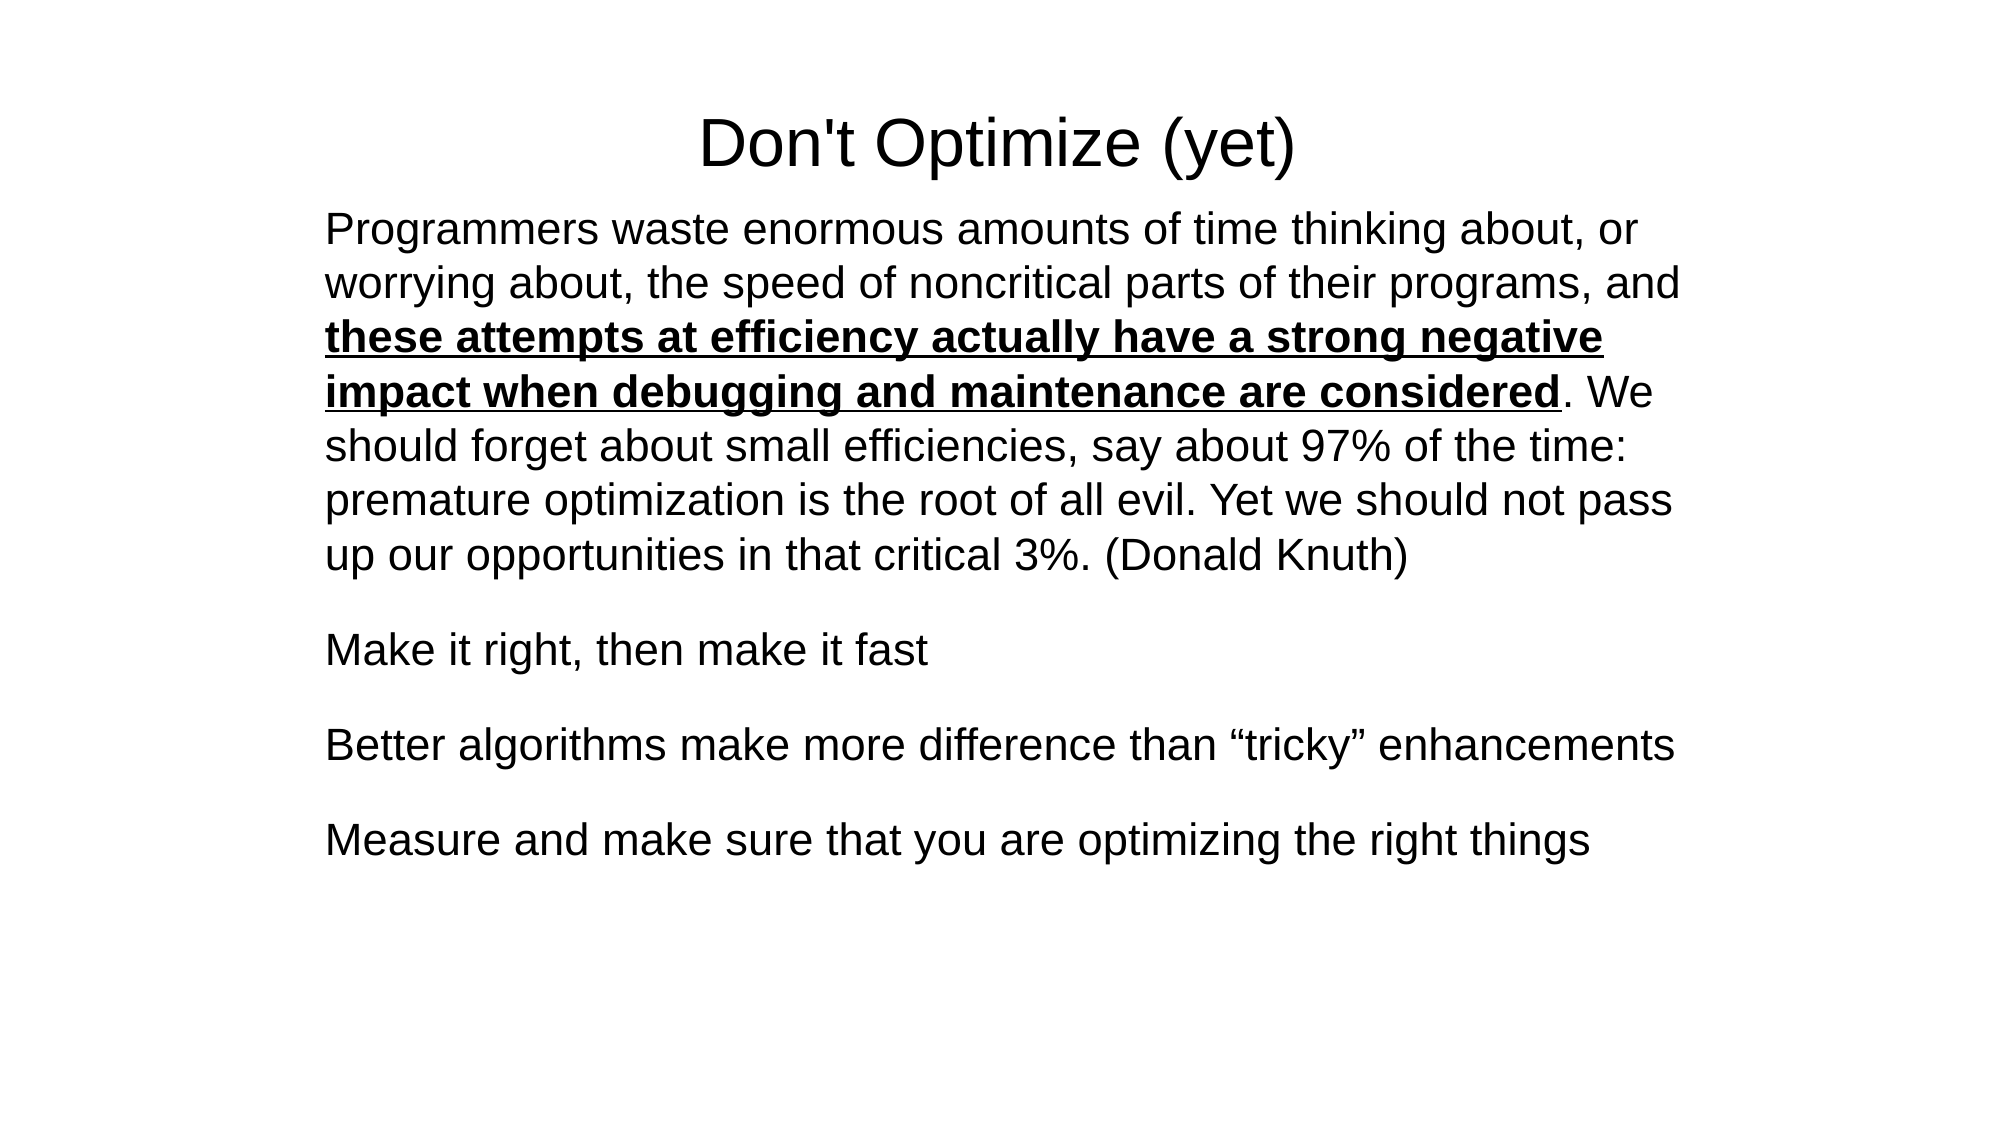

Don't Optimize (yet)
Programmers waste enormous amounts of time thinking about, or worrying about, the speed of noncritical parts of their programs, and these attempts at efficiency actually have a strong negative impact when debugging and maintenance are considered. We should forget about small efficiencies, say about 97% of the time: premature optimization is the root of all evil. Yet we should not pass up our opportunities in that critical 3%. (Donald Knuth)

Make it right, then make it fast

Better algorithms make more difference than “tricky” enhancements

Measure and make sure that you are optimizing the right things